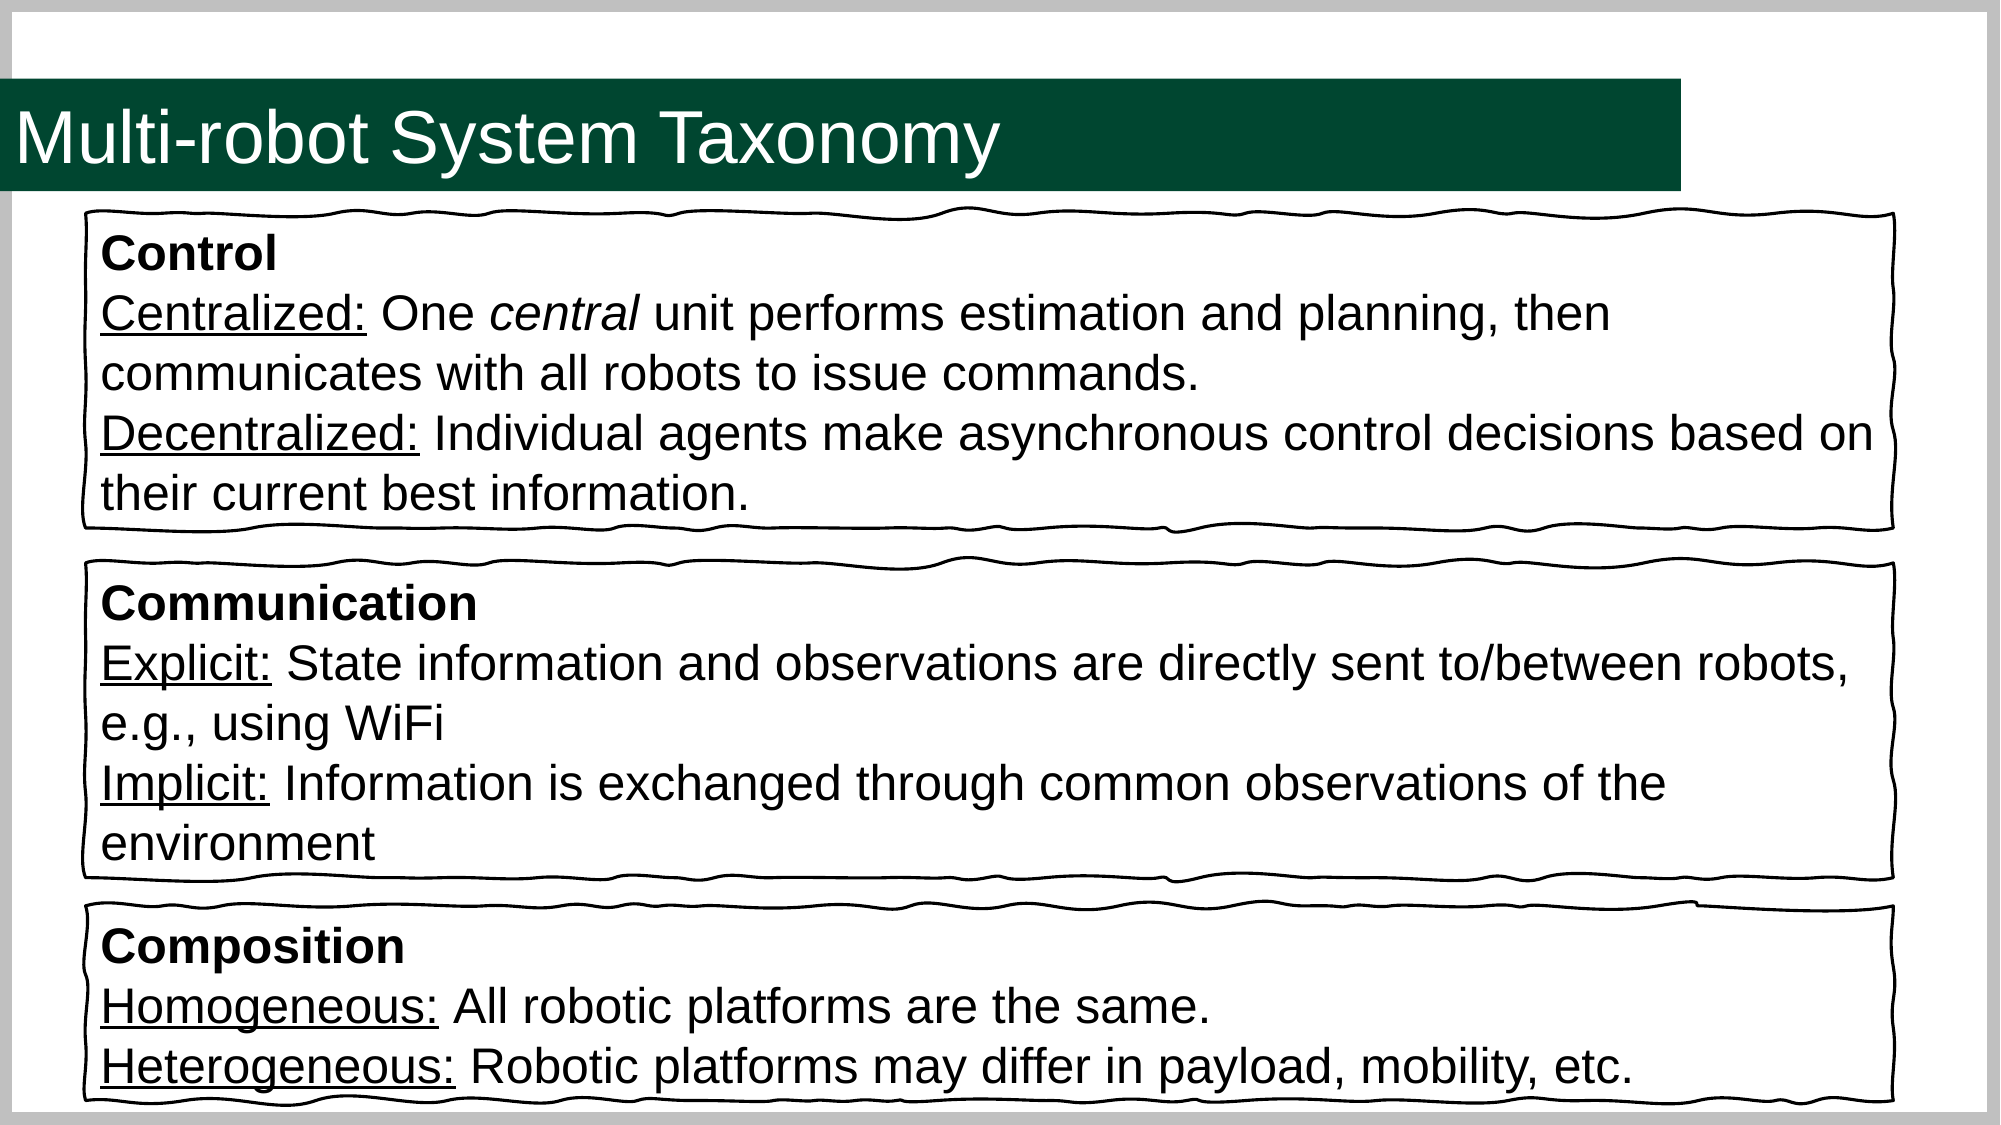

Multi-robot System Taxonomy
Control
Centralized: One central unit performs estimation and planning, then communicates with all robots to issue commands.
Decentralized: Individual agents make asynchronous control decisions based on their current best information.
Communication
Explicit: State information and observations are directly sent to/between robots, e.g., using WiFi
Implicit: Information is exchanged through common observations of the environment
Composition
Homogeneous: All robotic platforms are the same.
Heterogeneous: Robotic platforms may differ in payload, mobility, etc.